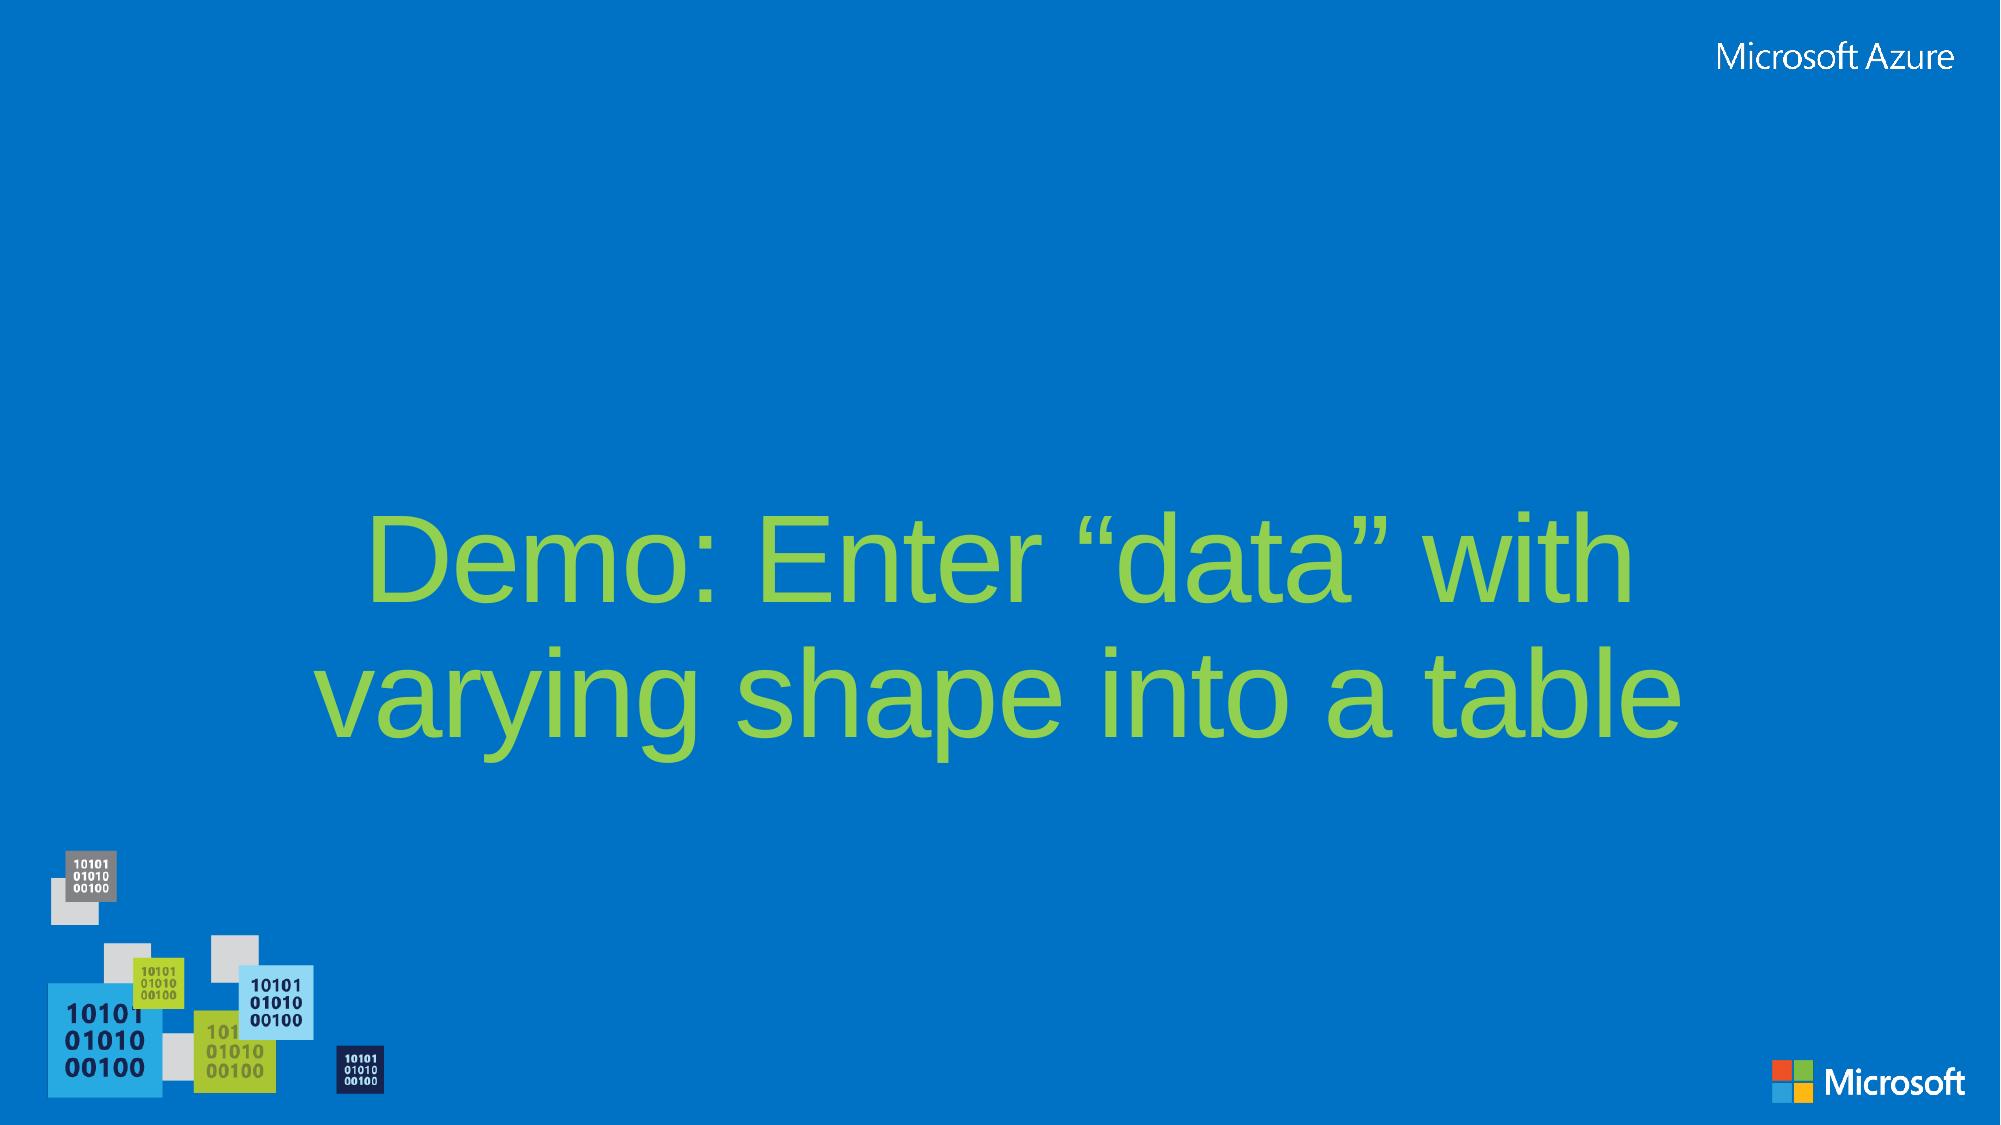

# Demo: Enter “data” with varying shape into a table